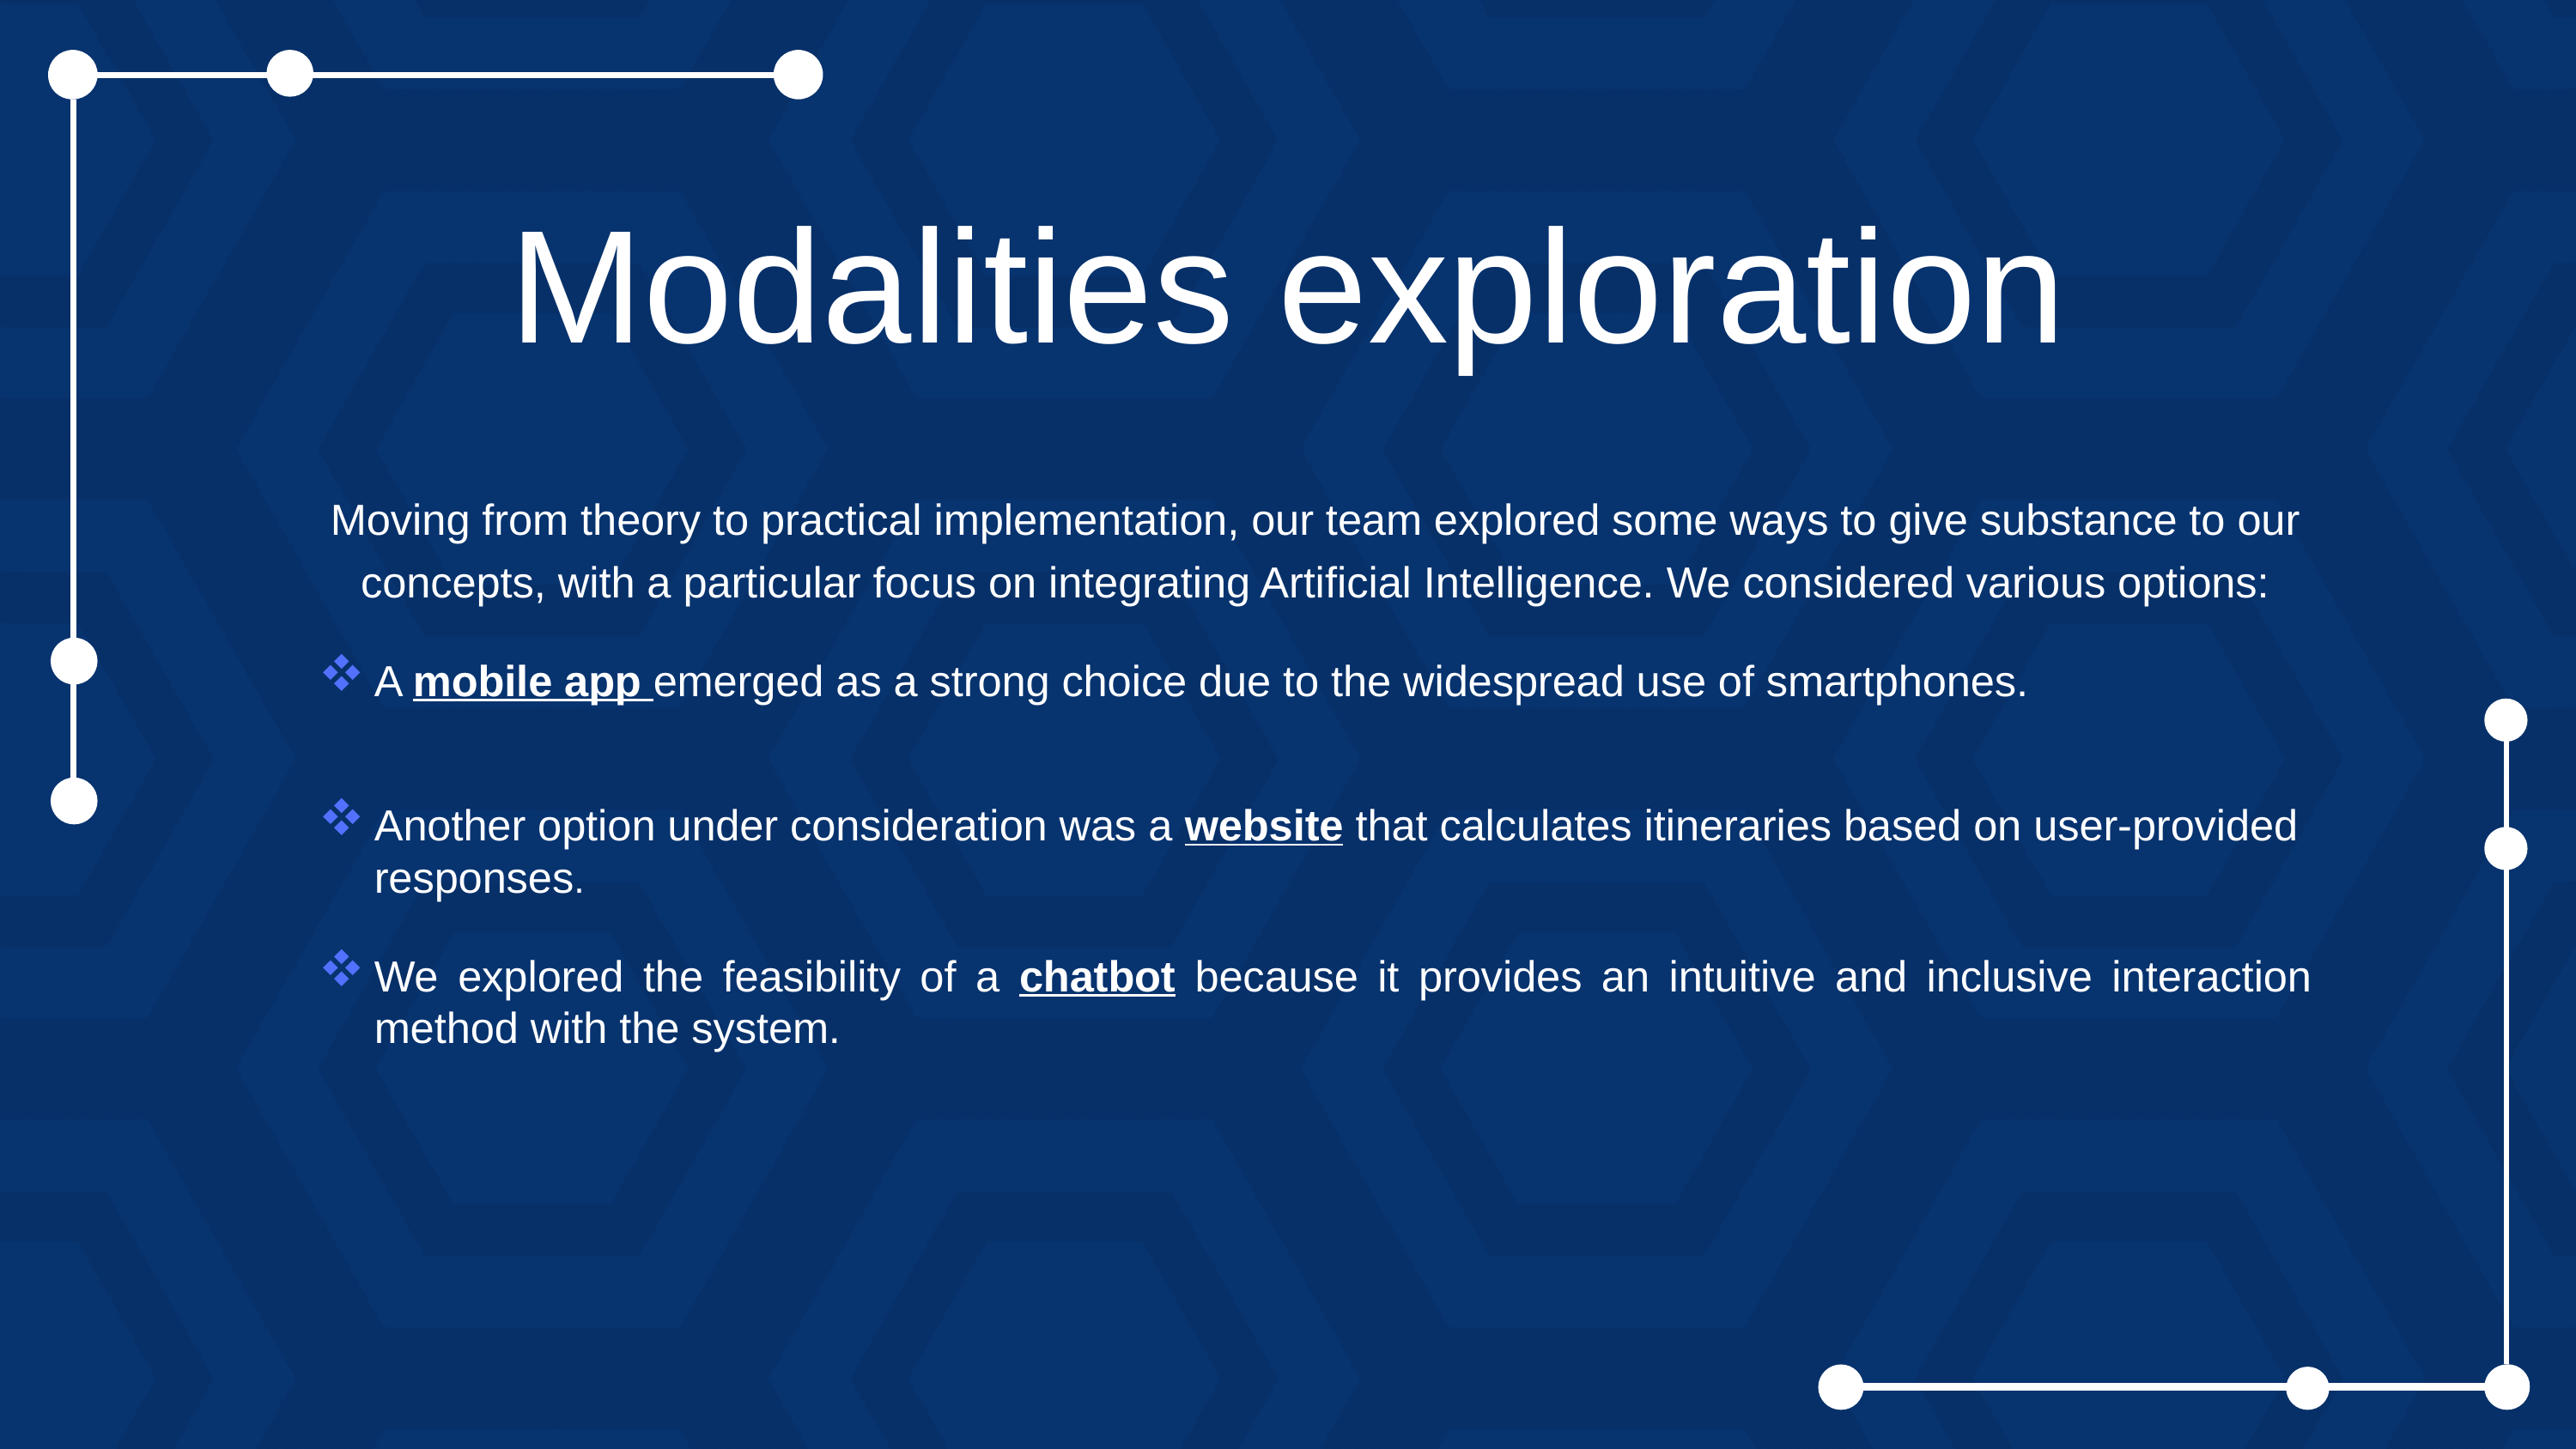

Modalities exploration
Moving from theory to practical implementation, our team explored some ways to give substance to our concepts, with a particular focus on integrating Artificial Intelligence. We considered various options:
A mobile app emerged as a strong choice due to the widespread use of smartphones.

Another option under consideration was a website that calculates itineraries based on user-provided responses.
We explored the feasibility of a chatbot because it provides an intuitive and inclusive interaction method with the system.